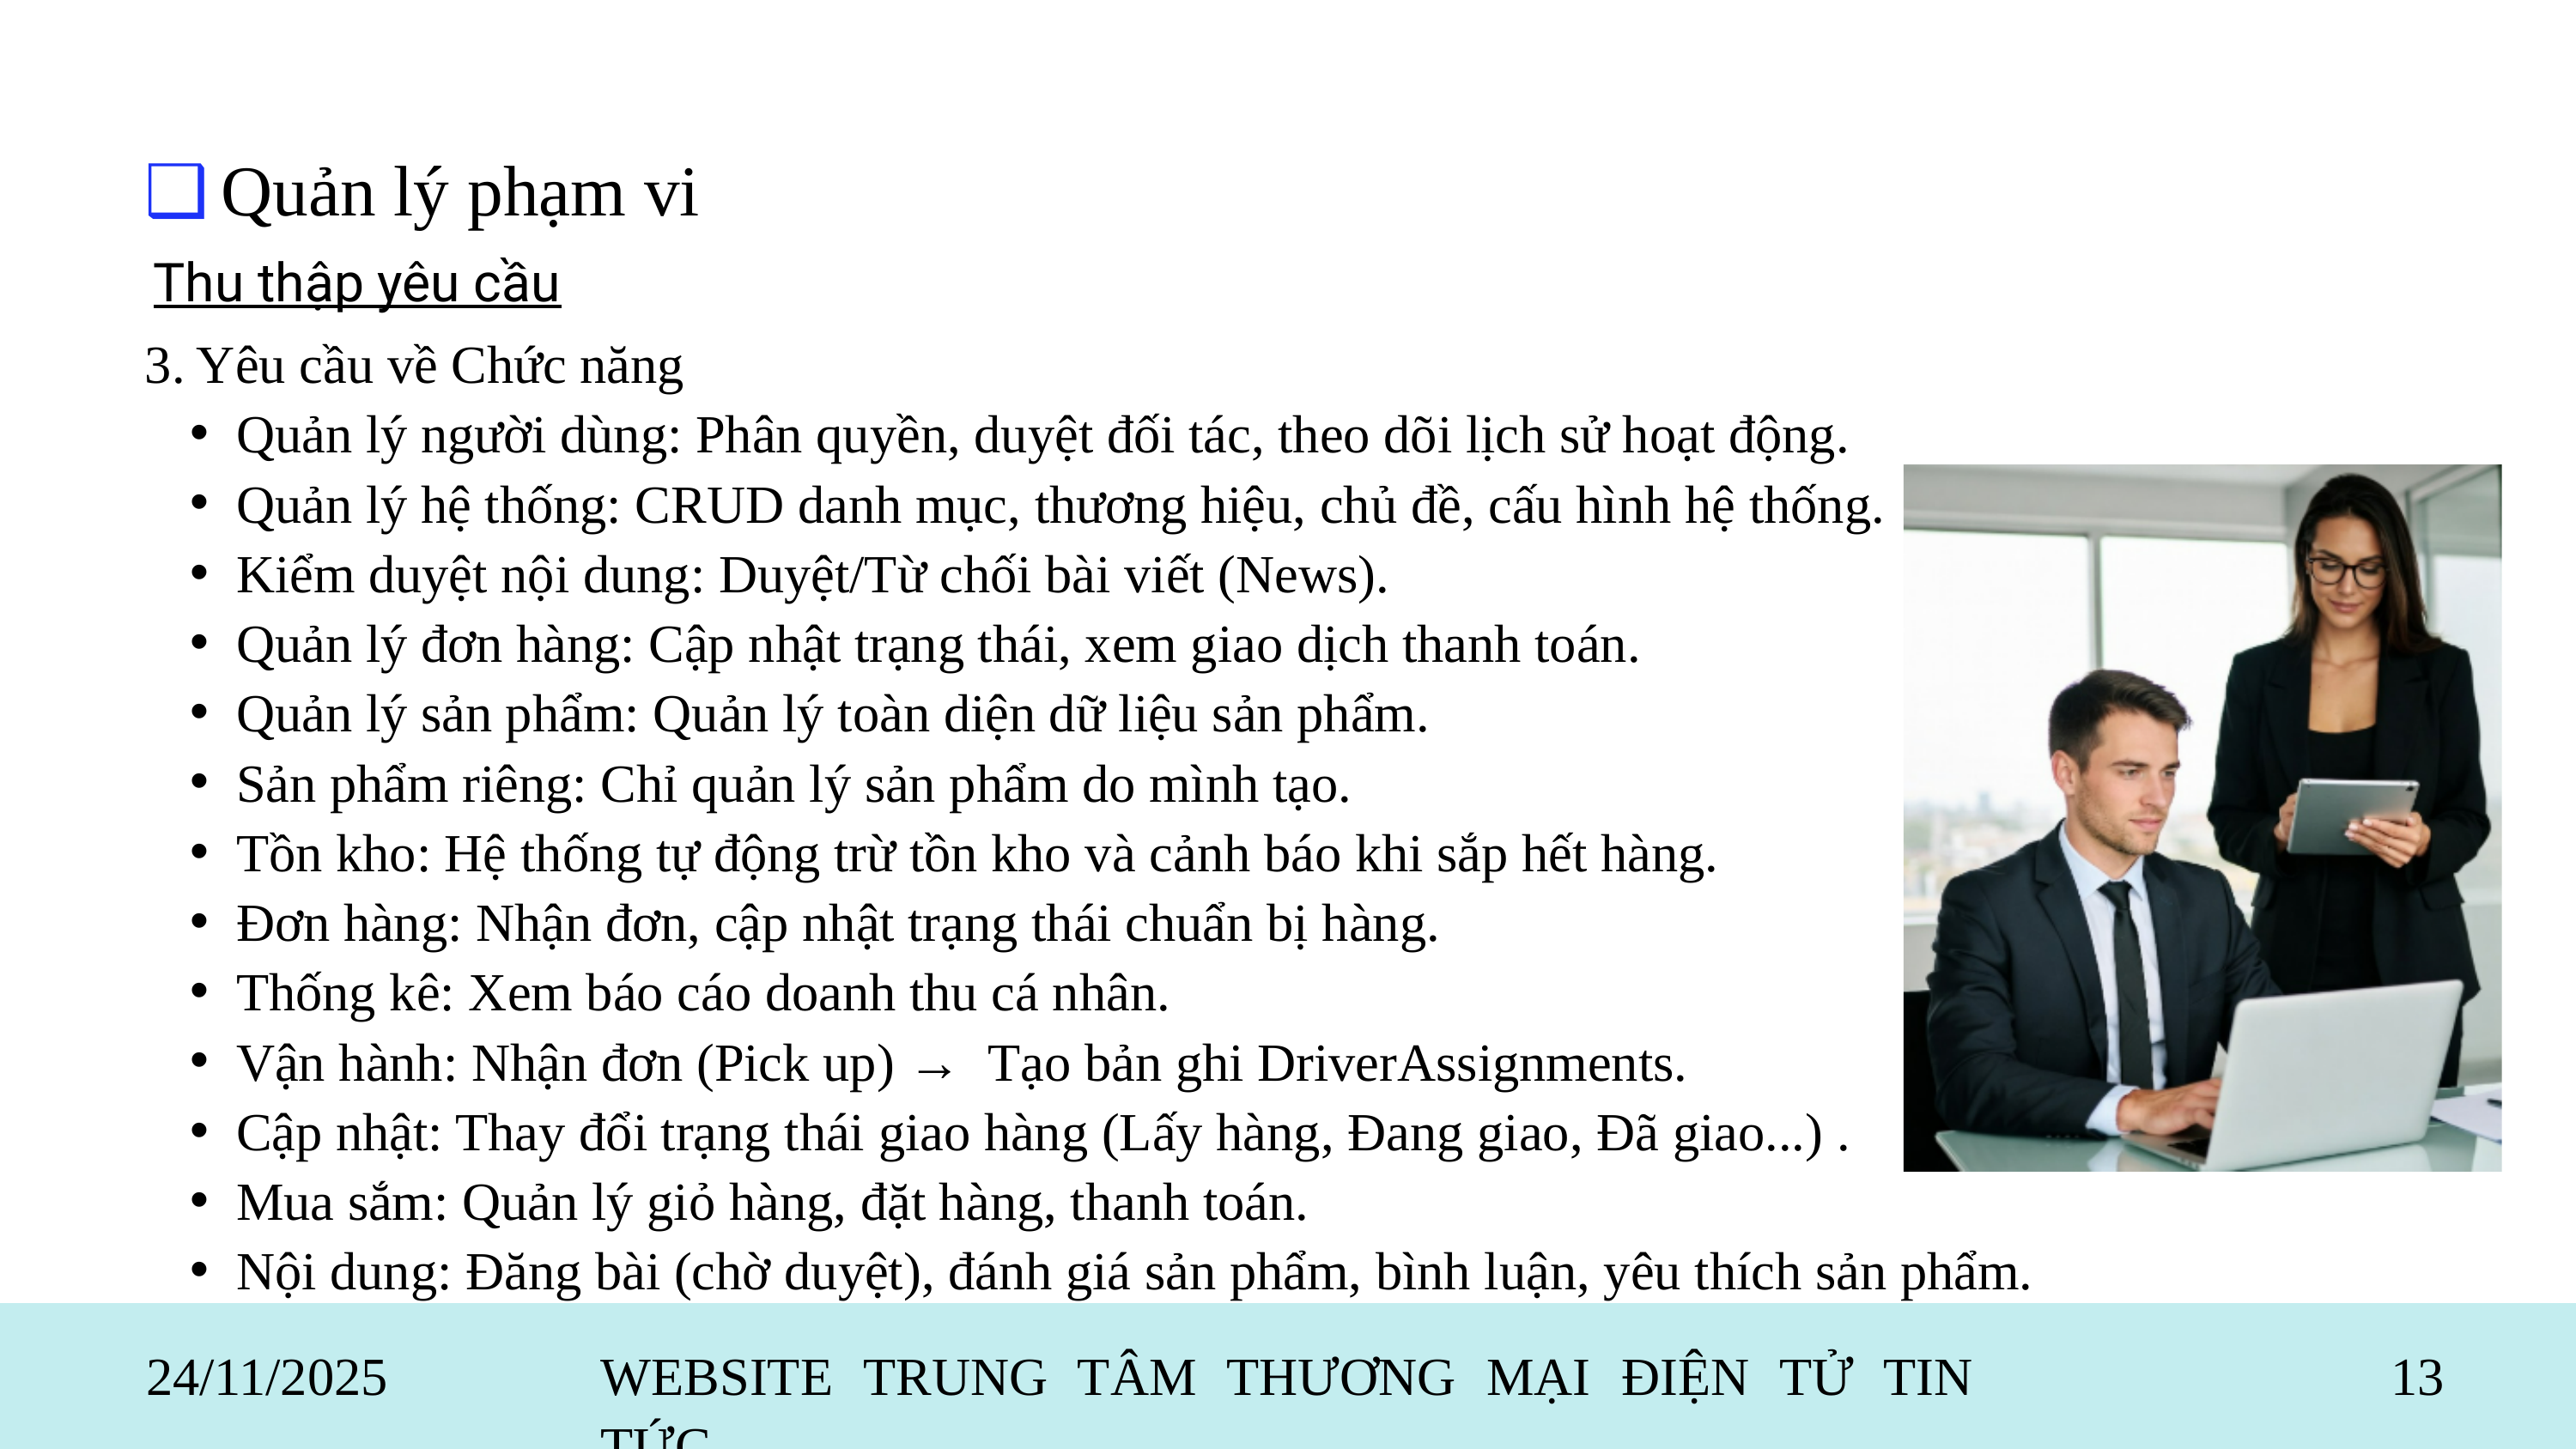

❑
Quản lý phạm vi
Thu thập yêu cầu
3. Yêu cầu về Chức năng
Quản lý người dùng: Phân quyền, duyệt đối tác, theo dõi lịch sử hoạt động.
Quản lý hệ thống: CRUD danh mục, thương hiệu, chủ đề, cấu hình hệ thống.
Kiểm duyệt nội dung: Duyệt/Từ chối bài viết (News).
Quản lý đơn hàng: Cập nhật trạng thái, xem giao dịch thanh toán.
Quản lý sản phẩm: Quản lý toàn diện dữ liệu sản phẩm.
Sản phẩm riêng: Chỉ quản lý sản phẩm do mình tạo.
Tồn kho: Hệ thống tự động trừ tồn kho và cảnh báo khi sắp hết hàng.
Đơn hàng: Nhận đơn, cập nhật trạng thái chuẩn bị hàng.
Thống kê: Xem báo cáo doanh thu cá nhân.
Vận hành: Nhận đơn (Pick up) →  Tạo bản ghi DriverAssignments.
Cập nhật: Thay đổi trạng thái giao hàng (Lấy hàng, Đang giao, Đã giao...) .
Mua sắm: Quản lý giỏ hàng, đặt hàng, thanh toán.
Nội dung: Đăng bài (chờ duyệt), đánh giá sản phẩm, bình luận, yêu thích sản phẩm.

24/11/2025
WEBSITE TRUNG TÂM THƯƠNG MẠI ĐIỆN TỬ TIN TỨC
13